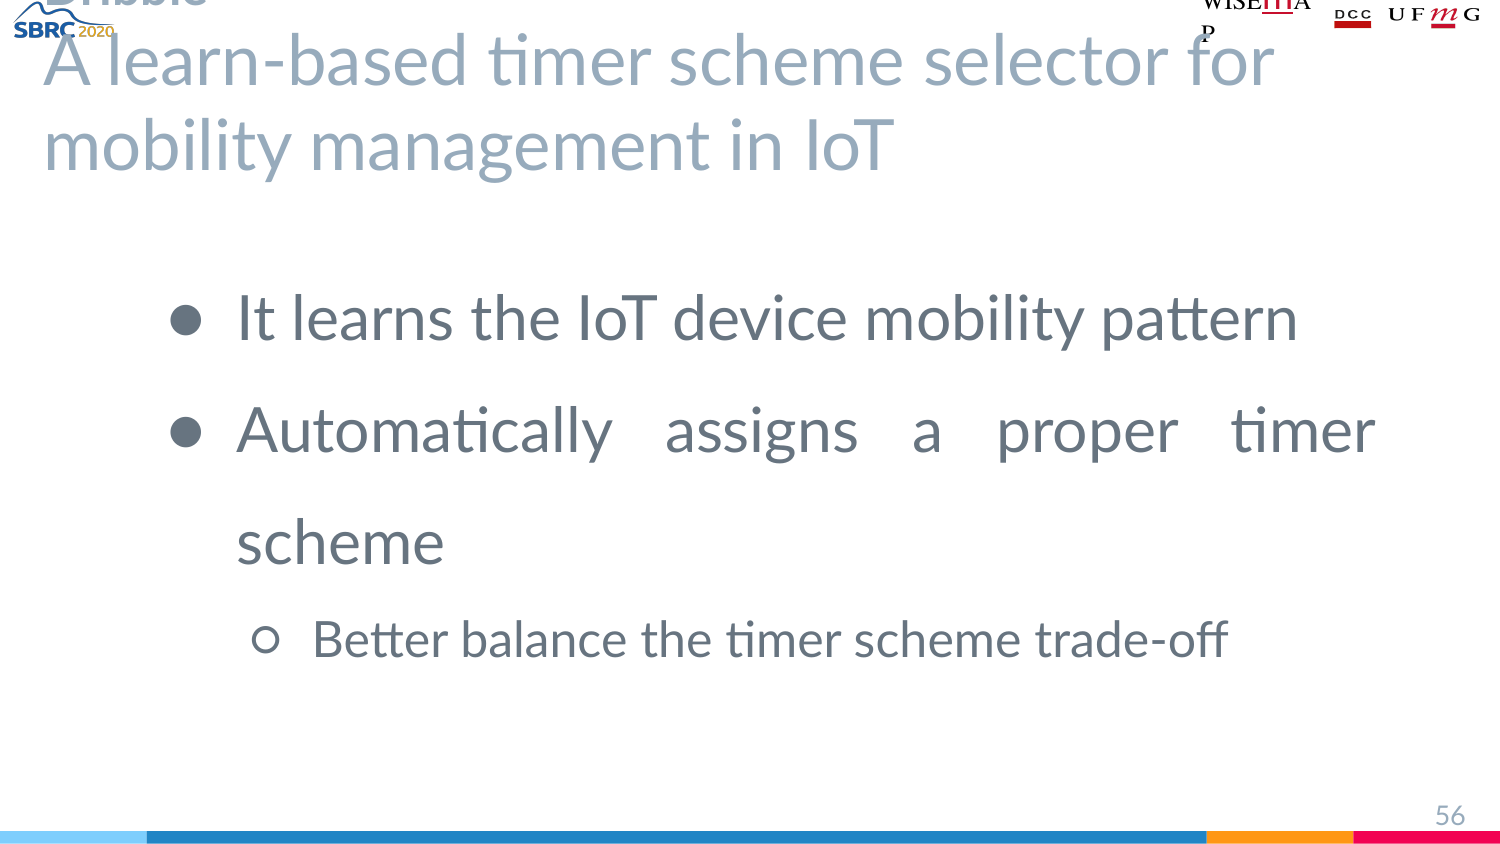

# Dribble
A learn-based timer scheme selector for mobility management in IoT
It learns the IoT device mobility pattern
Automatically assigns a proper timer scheme
Better balance the timer scheme trade-off

56